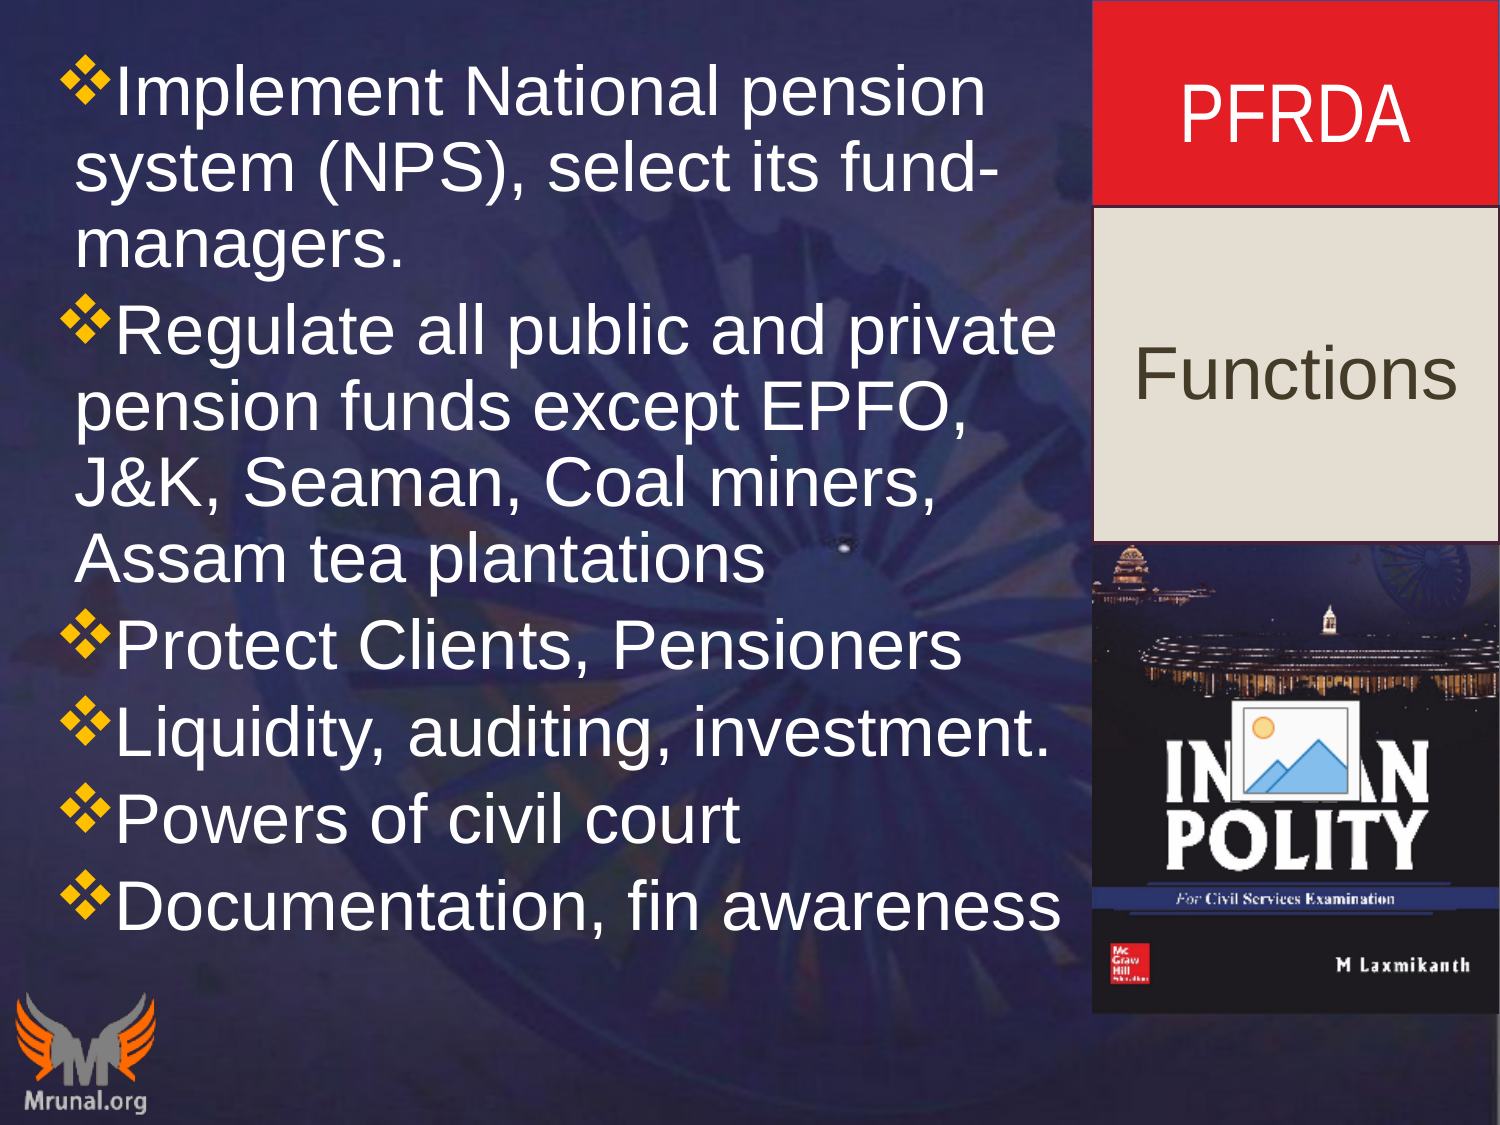

PFRDA
Implement National pension system (NPS), select its fund-managers.
Regulate all public and private pension funds except EPFO, J&K, Seaman, Coal miners, Assam tea plantations
Protect Clients, Pensioners
Liquidity, auditing, investment.
Powers of civil court
Documentation, fin awareness
# Functions